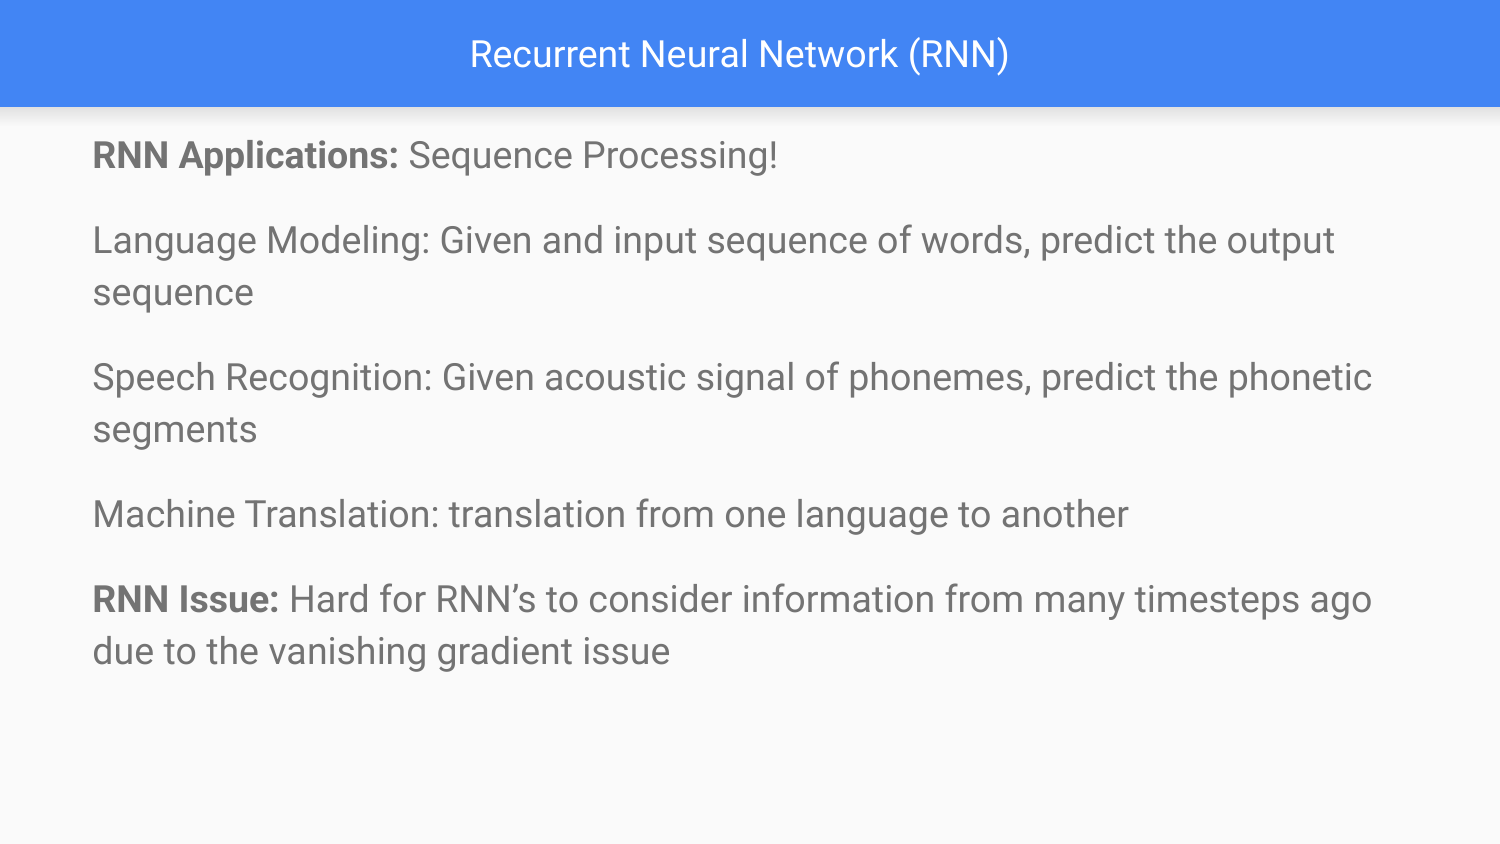

# Recurrent Neural Network (RNN)
RNN Applications: Sequence Processing!
Language Modeling: Given and input sequence of words, predict the output sequence
Speech Recognition: Given acoustic signal of phonemes, predict the phonetic segments
Machine Translation: translation from one language to another
RNN Issue: Hard for RNN’s to consider information from many timesteps ago due to the vanishing gradient issue